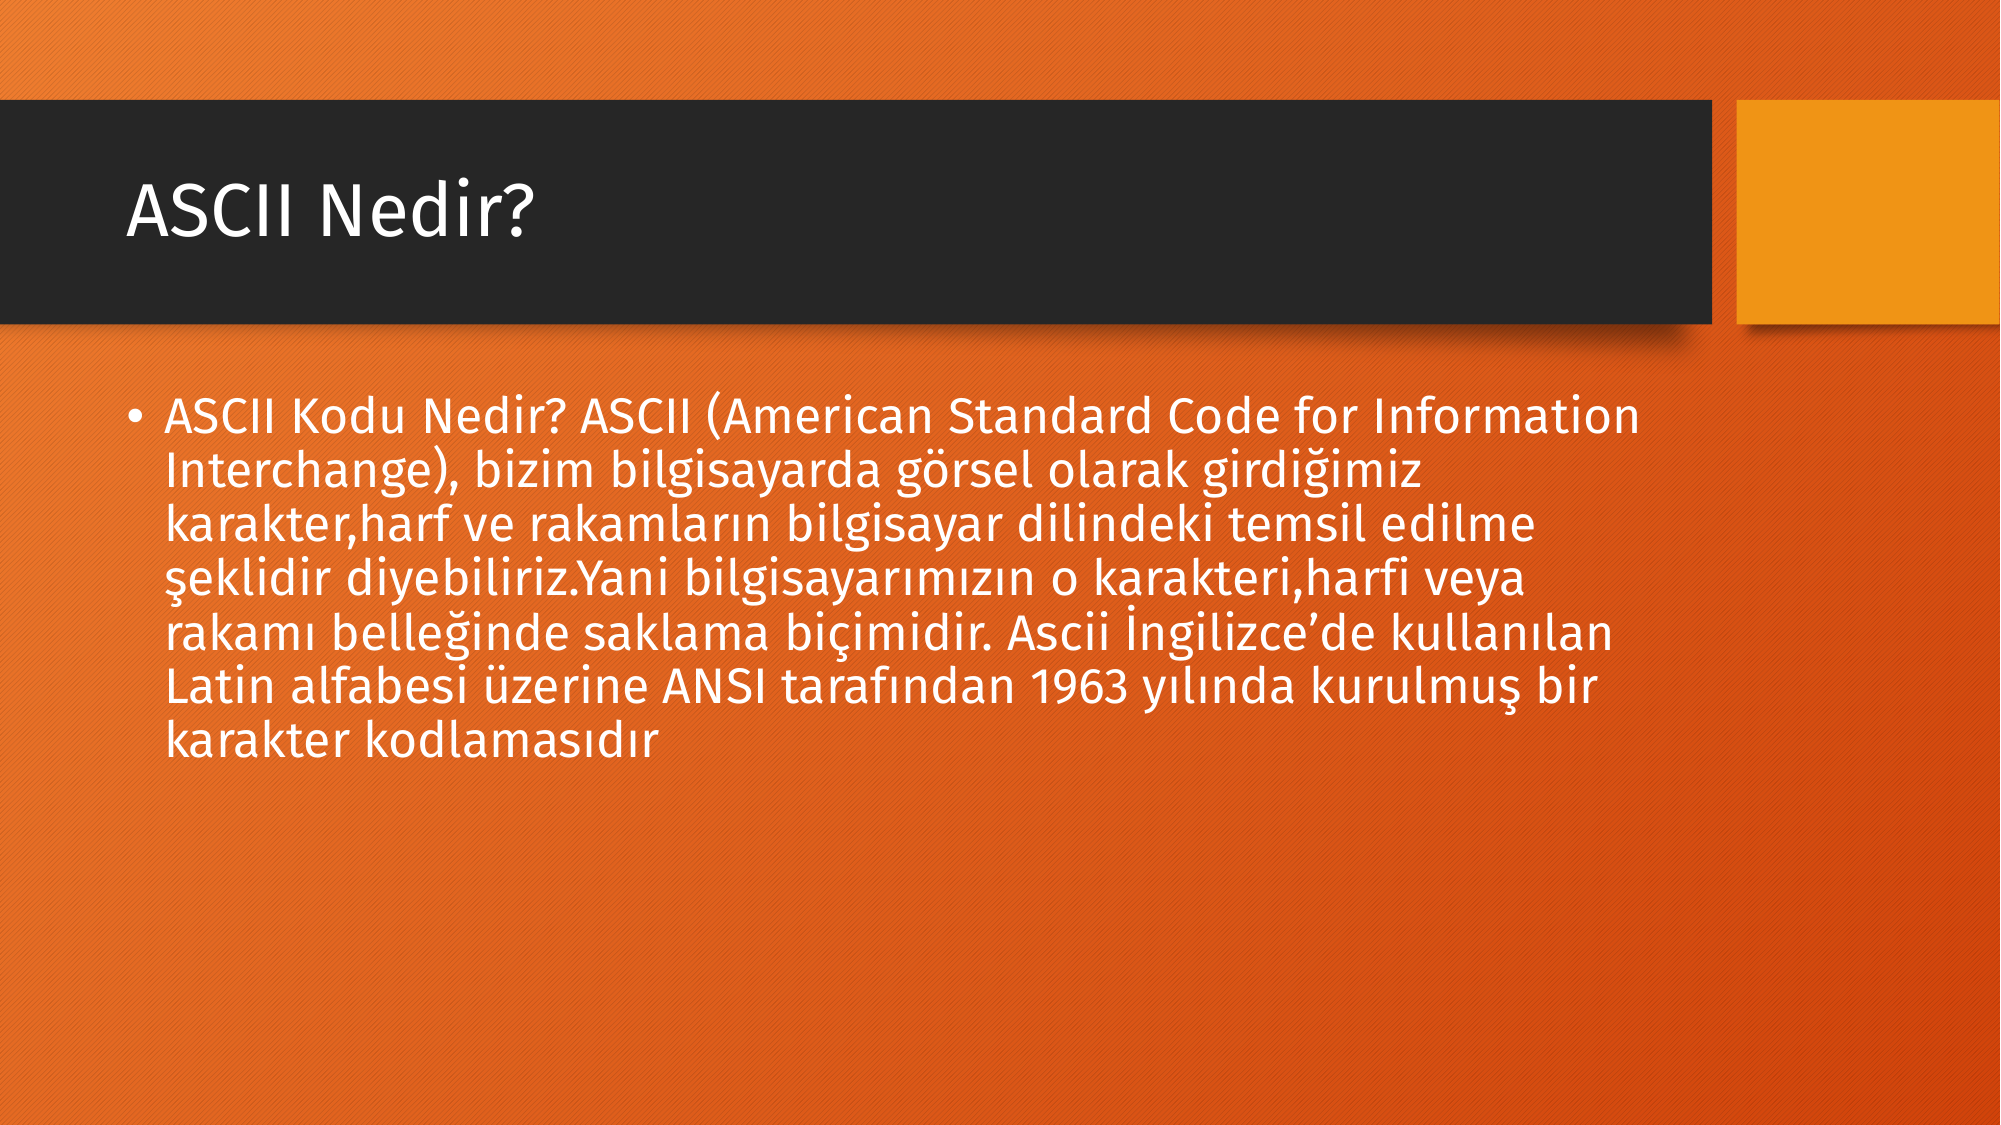

# ASCII Nedir?
ASCII Kodu Nedir? ASCII (American Standard Code for Information Interchange), bizim bilgisayarda görsel olarak girdiğimiz karakter,harf ve rakamların bilgisayar dilindeki temsil edilme şeklidir diyebiliriz.Yani bilgisayarımızın o karakteri,harfi veya rakamı belleğinde saklama biçimidir. Ascii İngilizce’de kullanılan Latin alfabesi üzerine ANSI tarafından 1963 yılında kurulmuş bir karakter kodlamasıdır